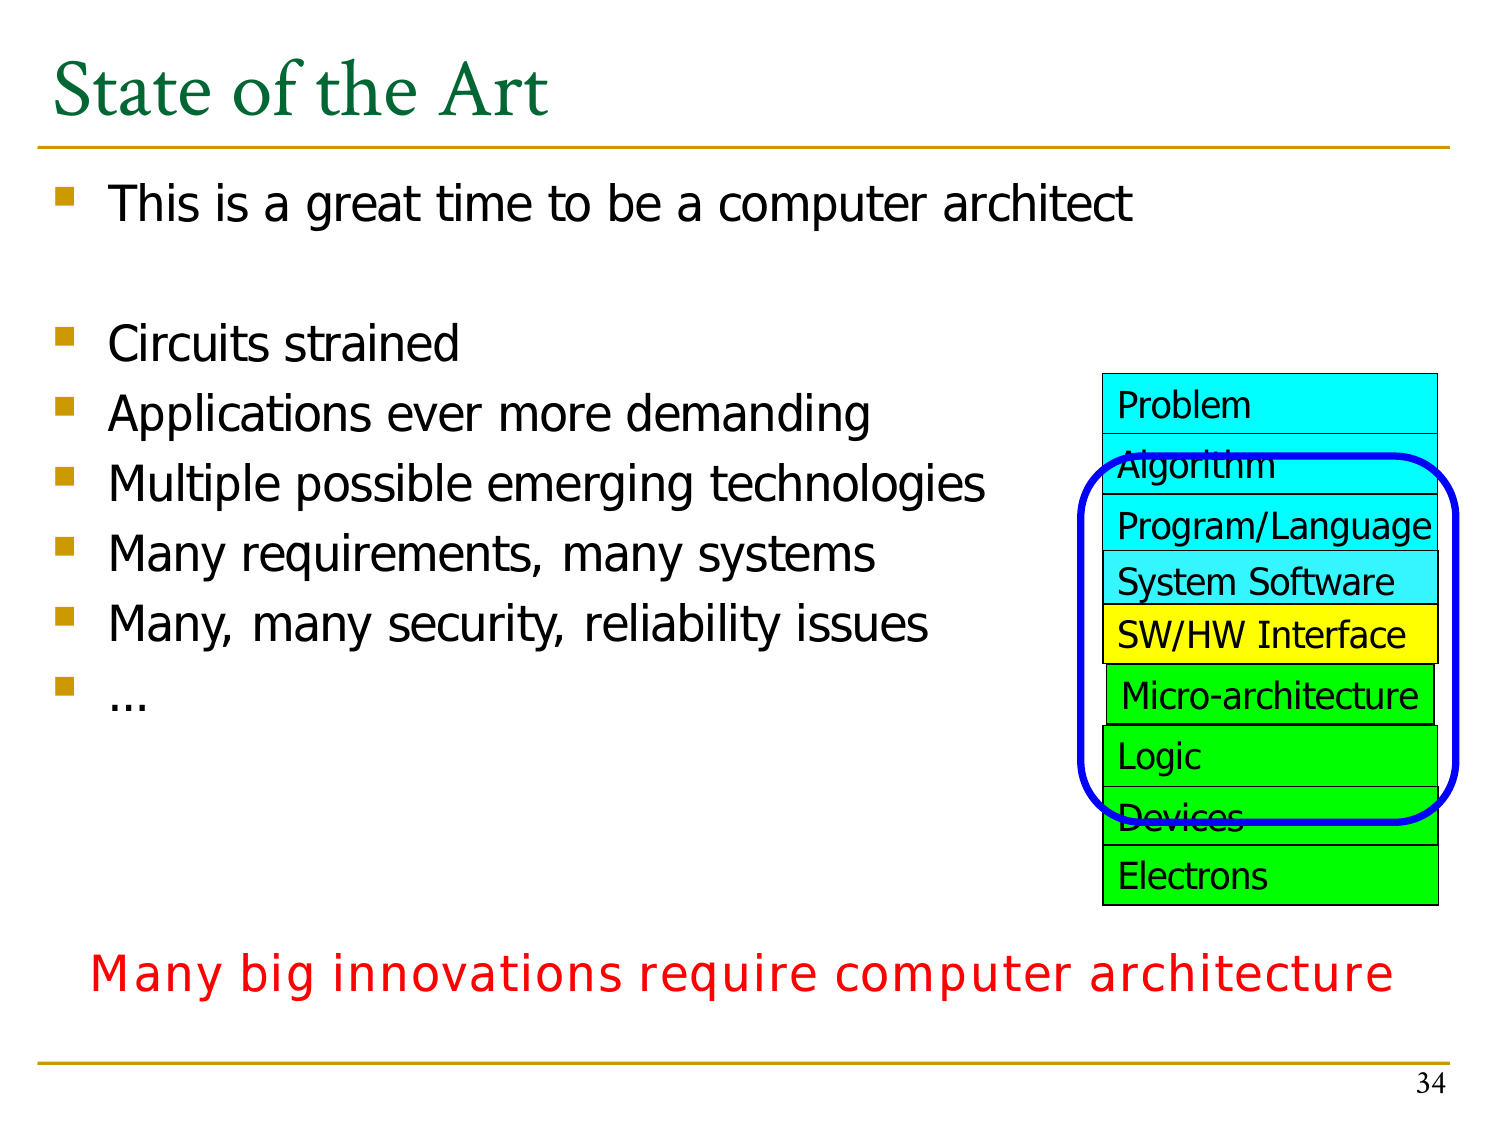

# State of the Art
This is a great time to be a computer architect

Circuits strained
Applications ever more demanding
Multiple possible emerging technologies
Many requirements, many systems
Many, many security, reliability issues
…

Many big innovations require computer architecture
Problem
Algorithm

Program/Language
System Software
SW/HW Interface
Micro-architecture
Logic

Devices
Electrons
34